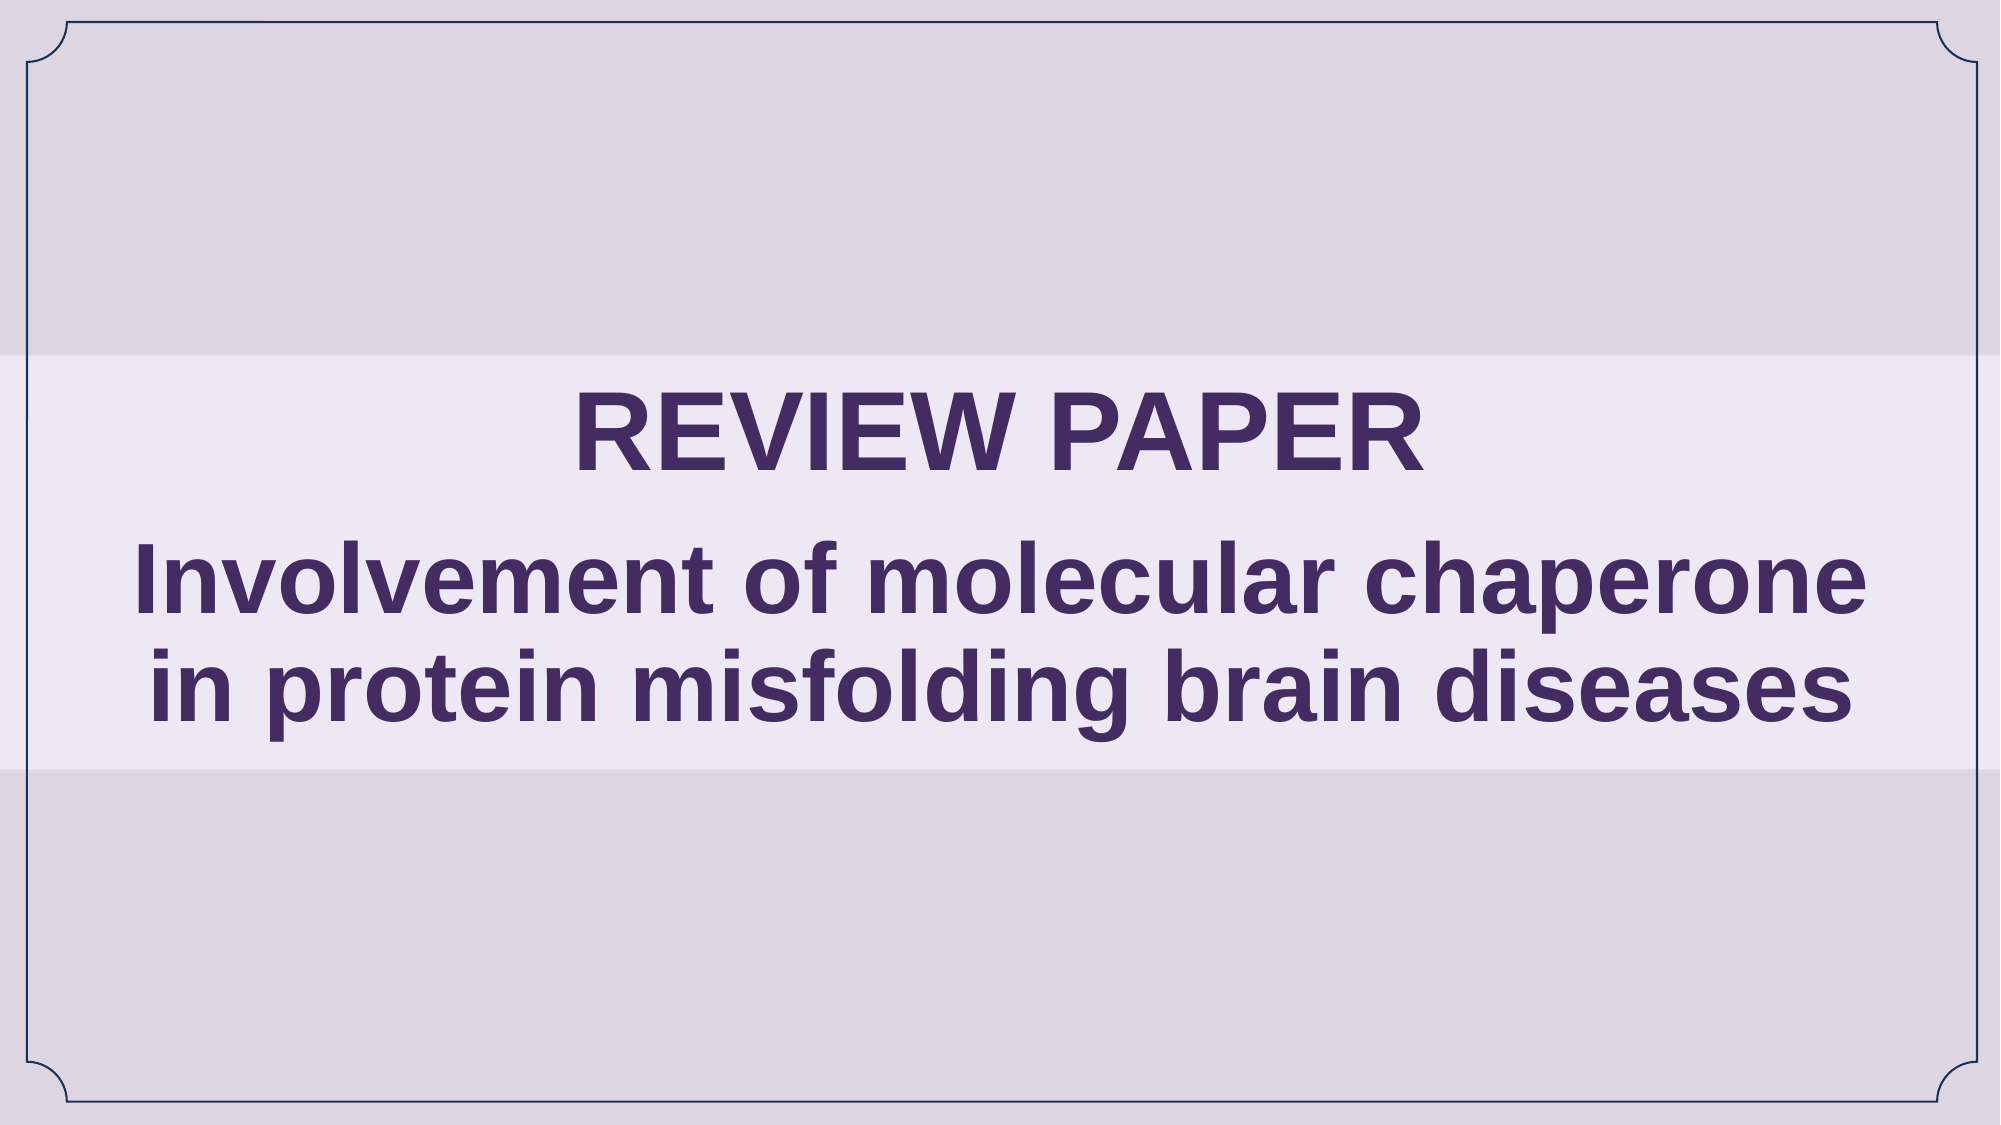

# REVIEW PAPER

Involvement of molecular chaperone in protein misfolding brain diseases